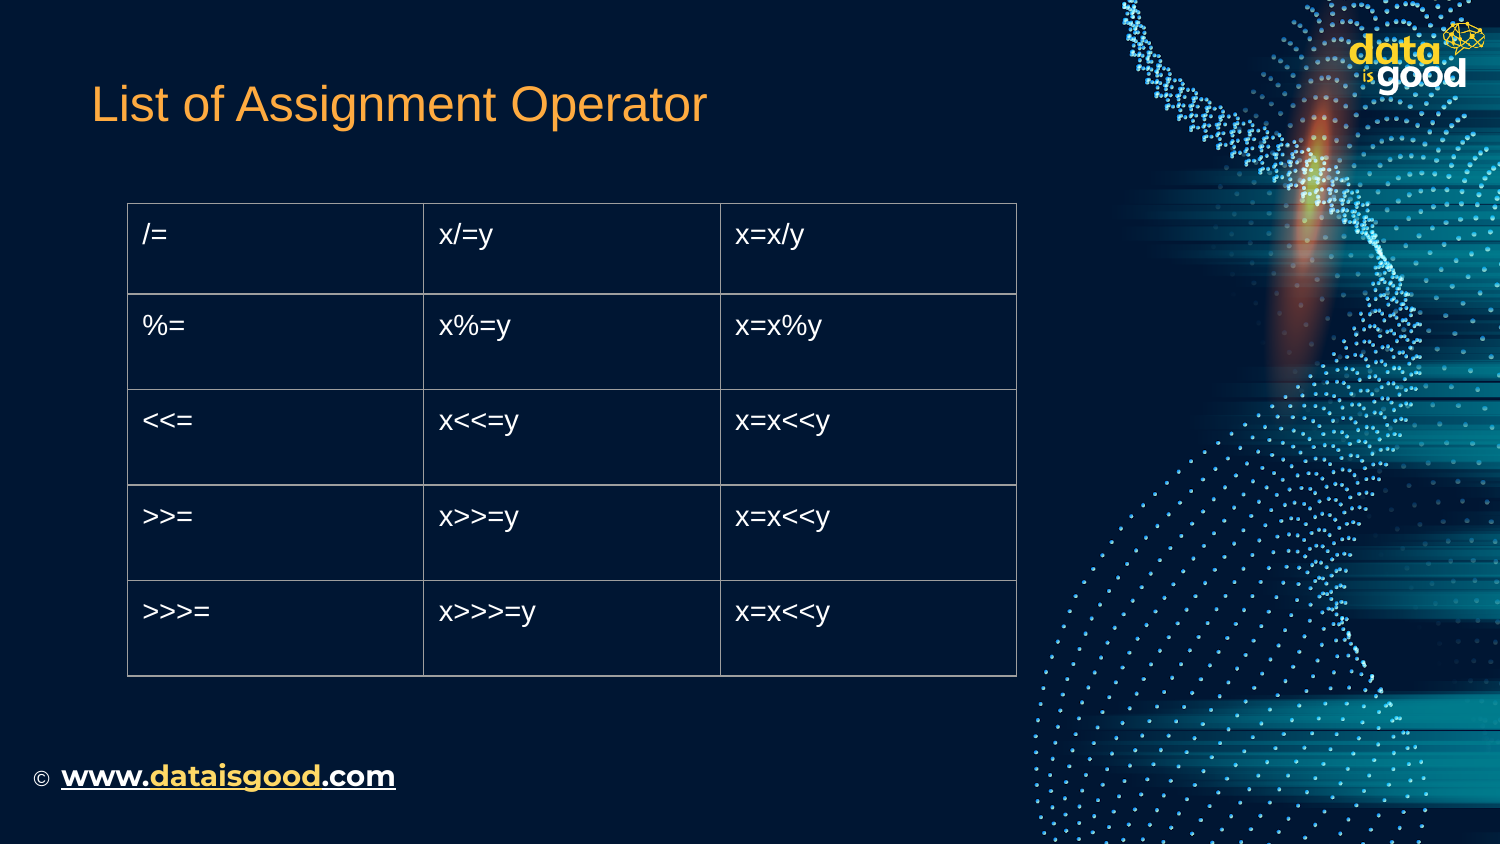

# List of Assignment Operator
| /= | x/=y | x=x/y |
| --- | --- | --- |
| %= | x%=y | x=x%y |
| <<= | x<<=y | x=x<<y |
| >>= | x>>=y | x=x<<y |
| >>>= | x>>>=y | x=x<<y |